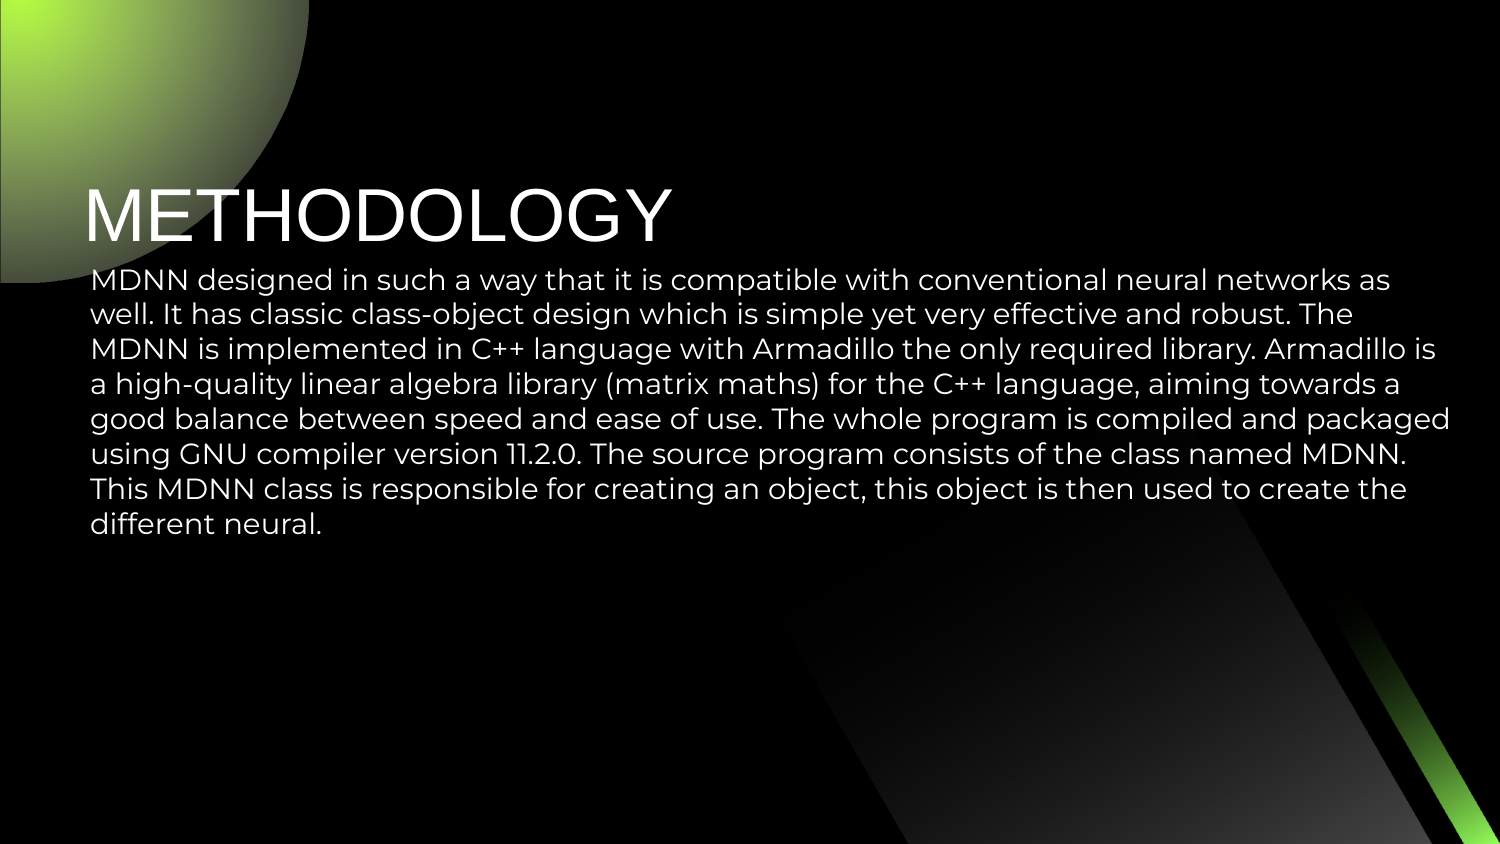

# METHODOLOGY
	MDNN designed in such a way that it is compatible with conventional neural networks as well. It has classic class-object design which is simple yet very effective and robust. The MDNN is implemented in C++ language with Armadillo the only required library. Armadillo is a high-quality linear algebra library (matrix maths) for the C++ language, aiming towards a good balance between speed and ease of use. The whole program is compiled and packaged using GNU compiler version 11.2.0. The source program consists of the class named MDNN. This MDNN class is responsible for creating an object, this object is then used to create the different neural.